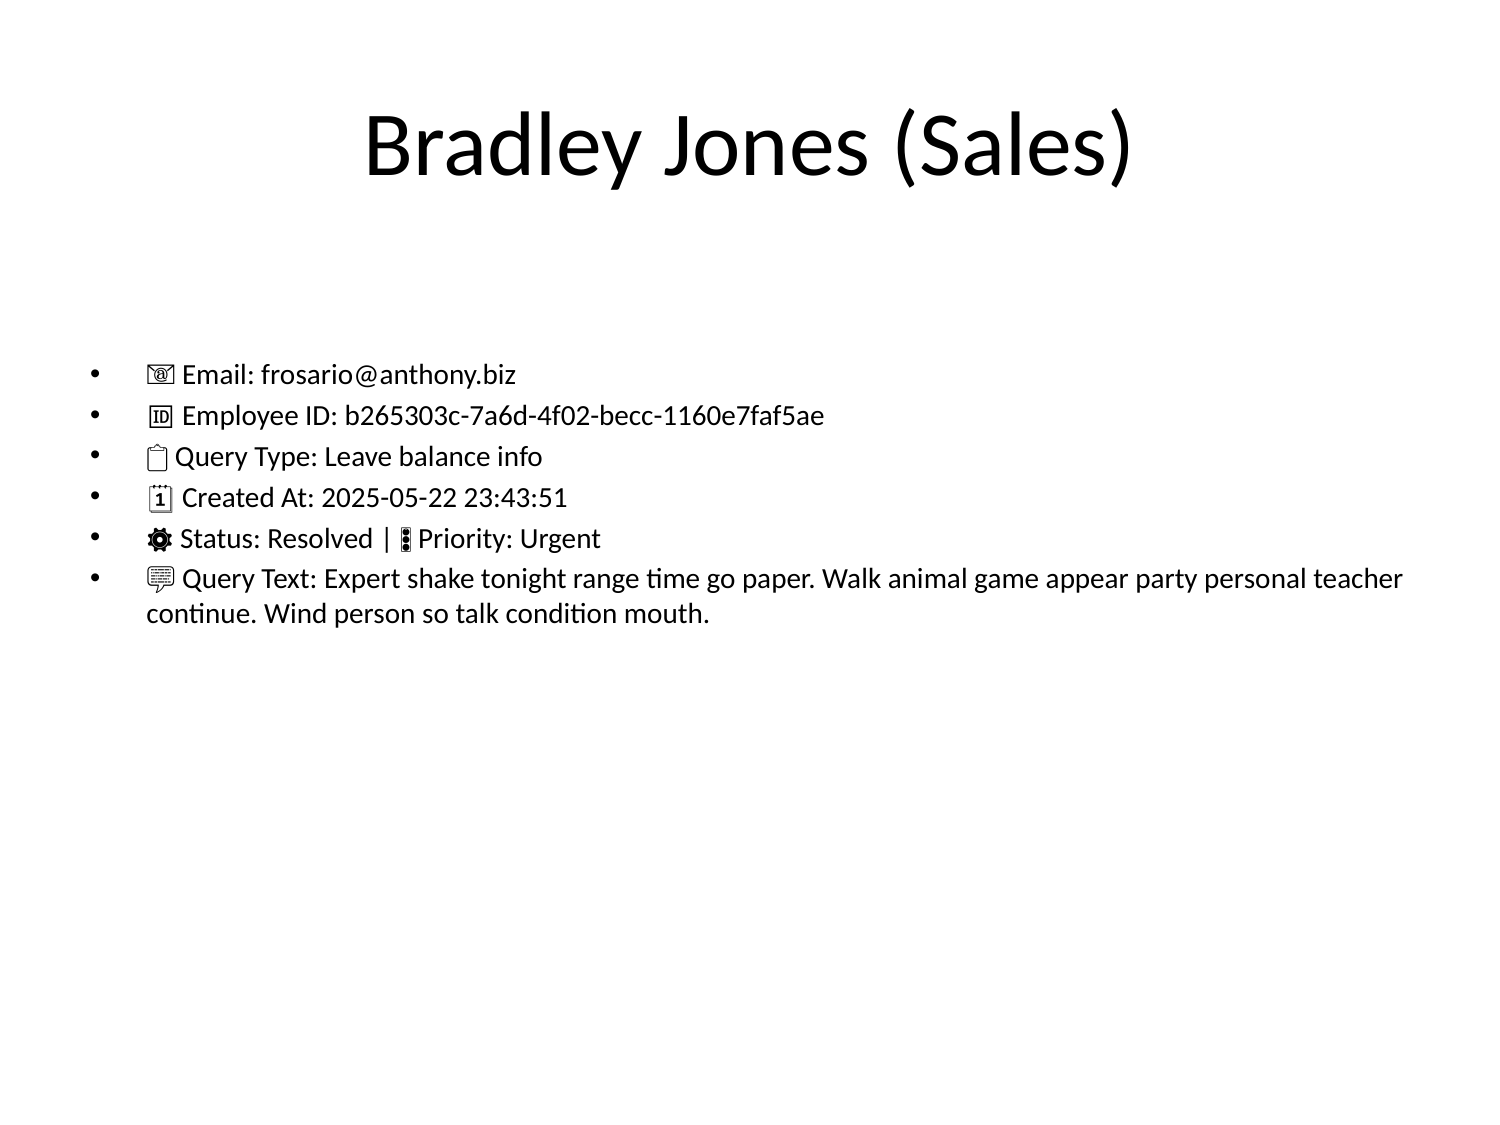

# Bradley Jones (Sales)

📧 Email: frosario@anthony.biz
🆔 Employee ID: b265303c-7a6d-4f02-becc-1160e7faf5ae
📋 Query Type: Leave balance info
🗓 Created At: 2025-05-22 23:43:51
⚙ Status: Resolved | 🚦 Priority: Urgent
💬 Query Text: Expert shake tonight range time go paper. Walk animal game appear party personal teacher continue. Wind person so talk condition mouth.